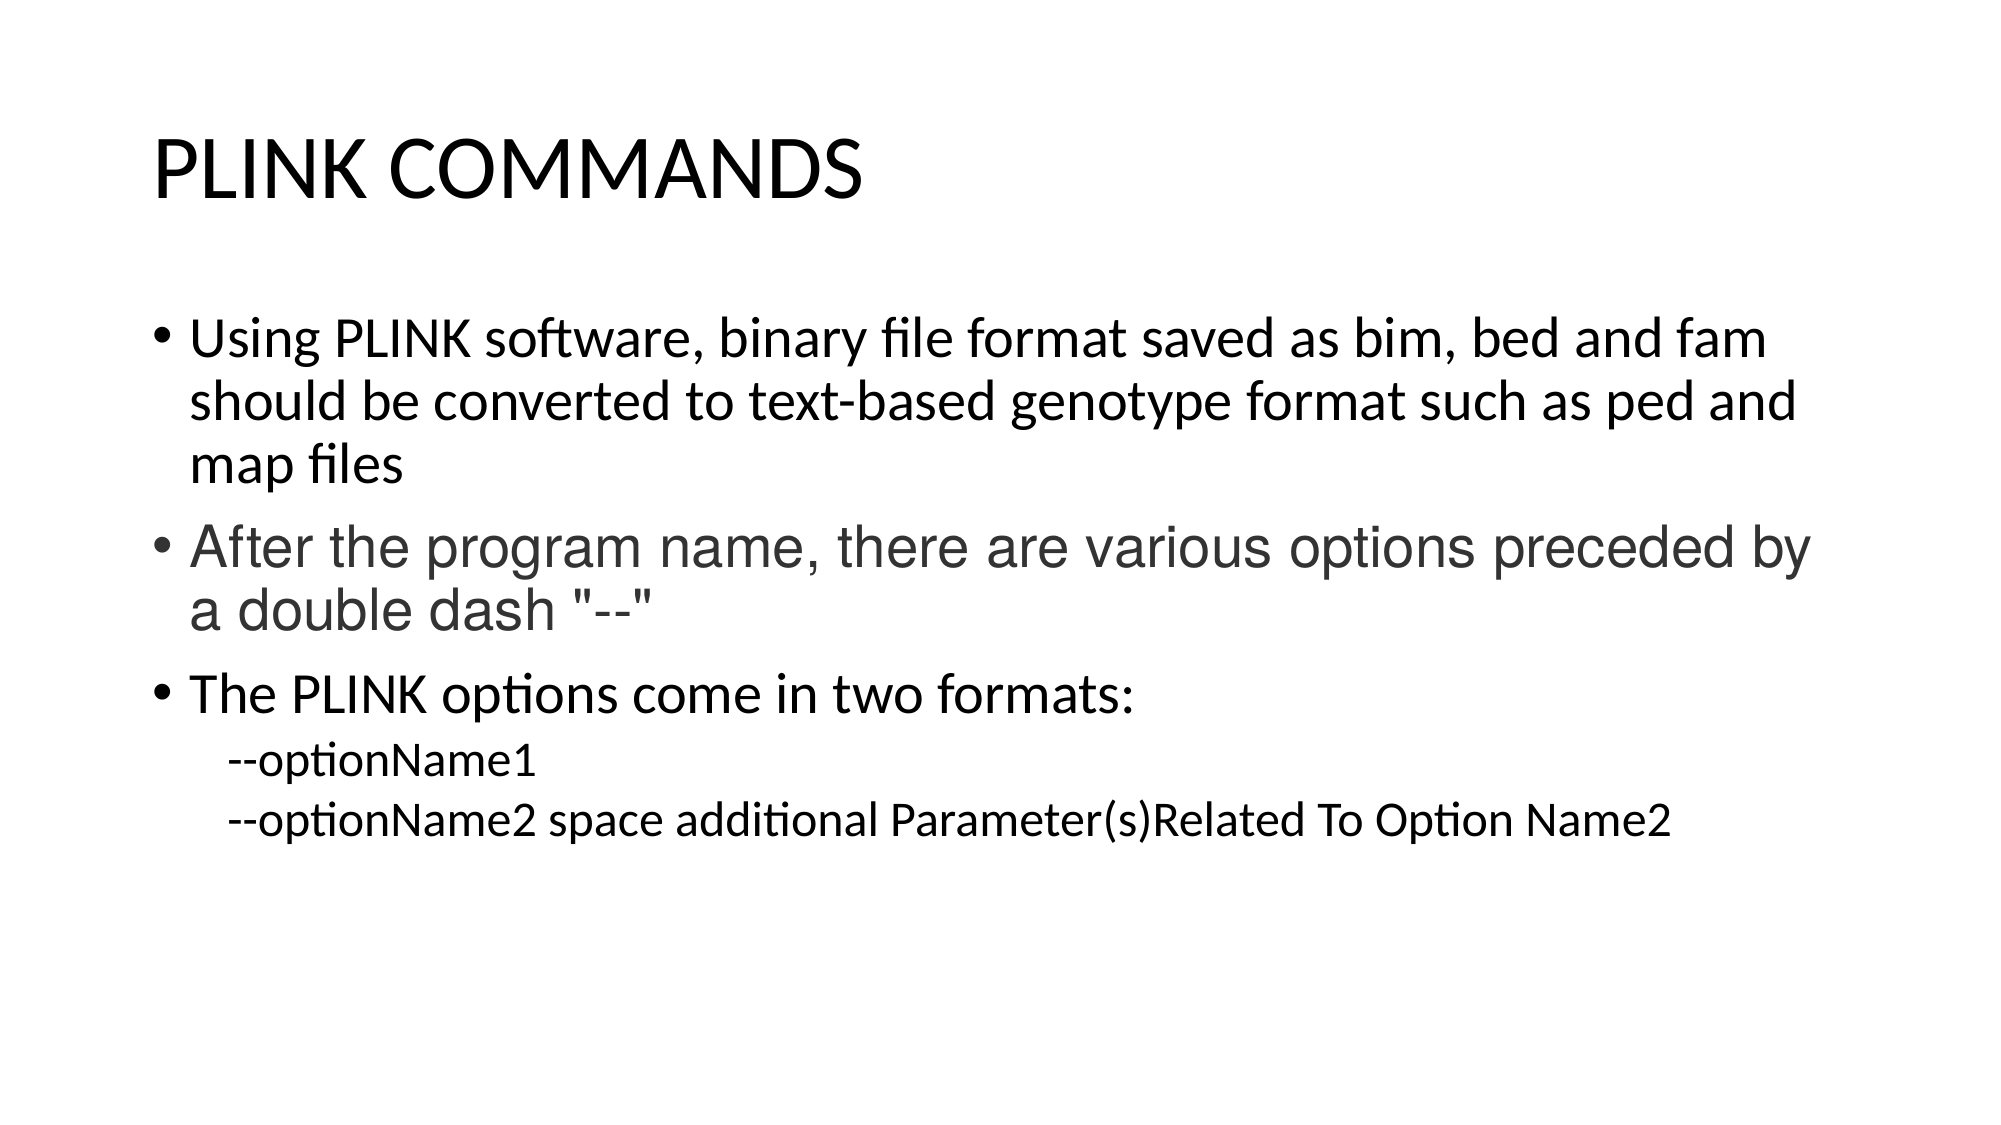

# PLINK COMMANDS
Using PLINK software, binary file format saved as bim, bed and fam should be converted to text-based genotype format such as ped and map files
After the program name, there are various options preceded by a double dash "--"
The PLINK options come in two formats:
--optionName1
--optionName2 space additional Parameter(s)Related To Option Name2